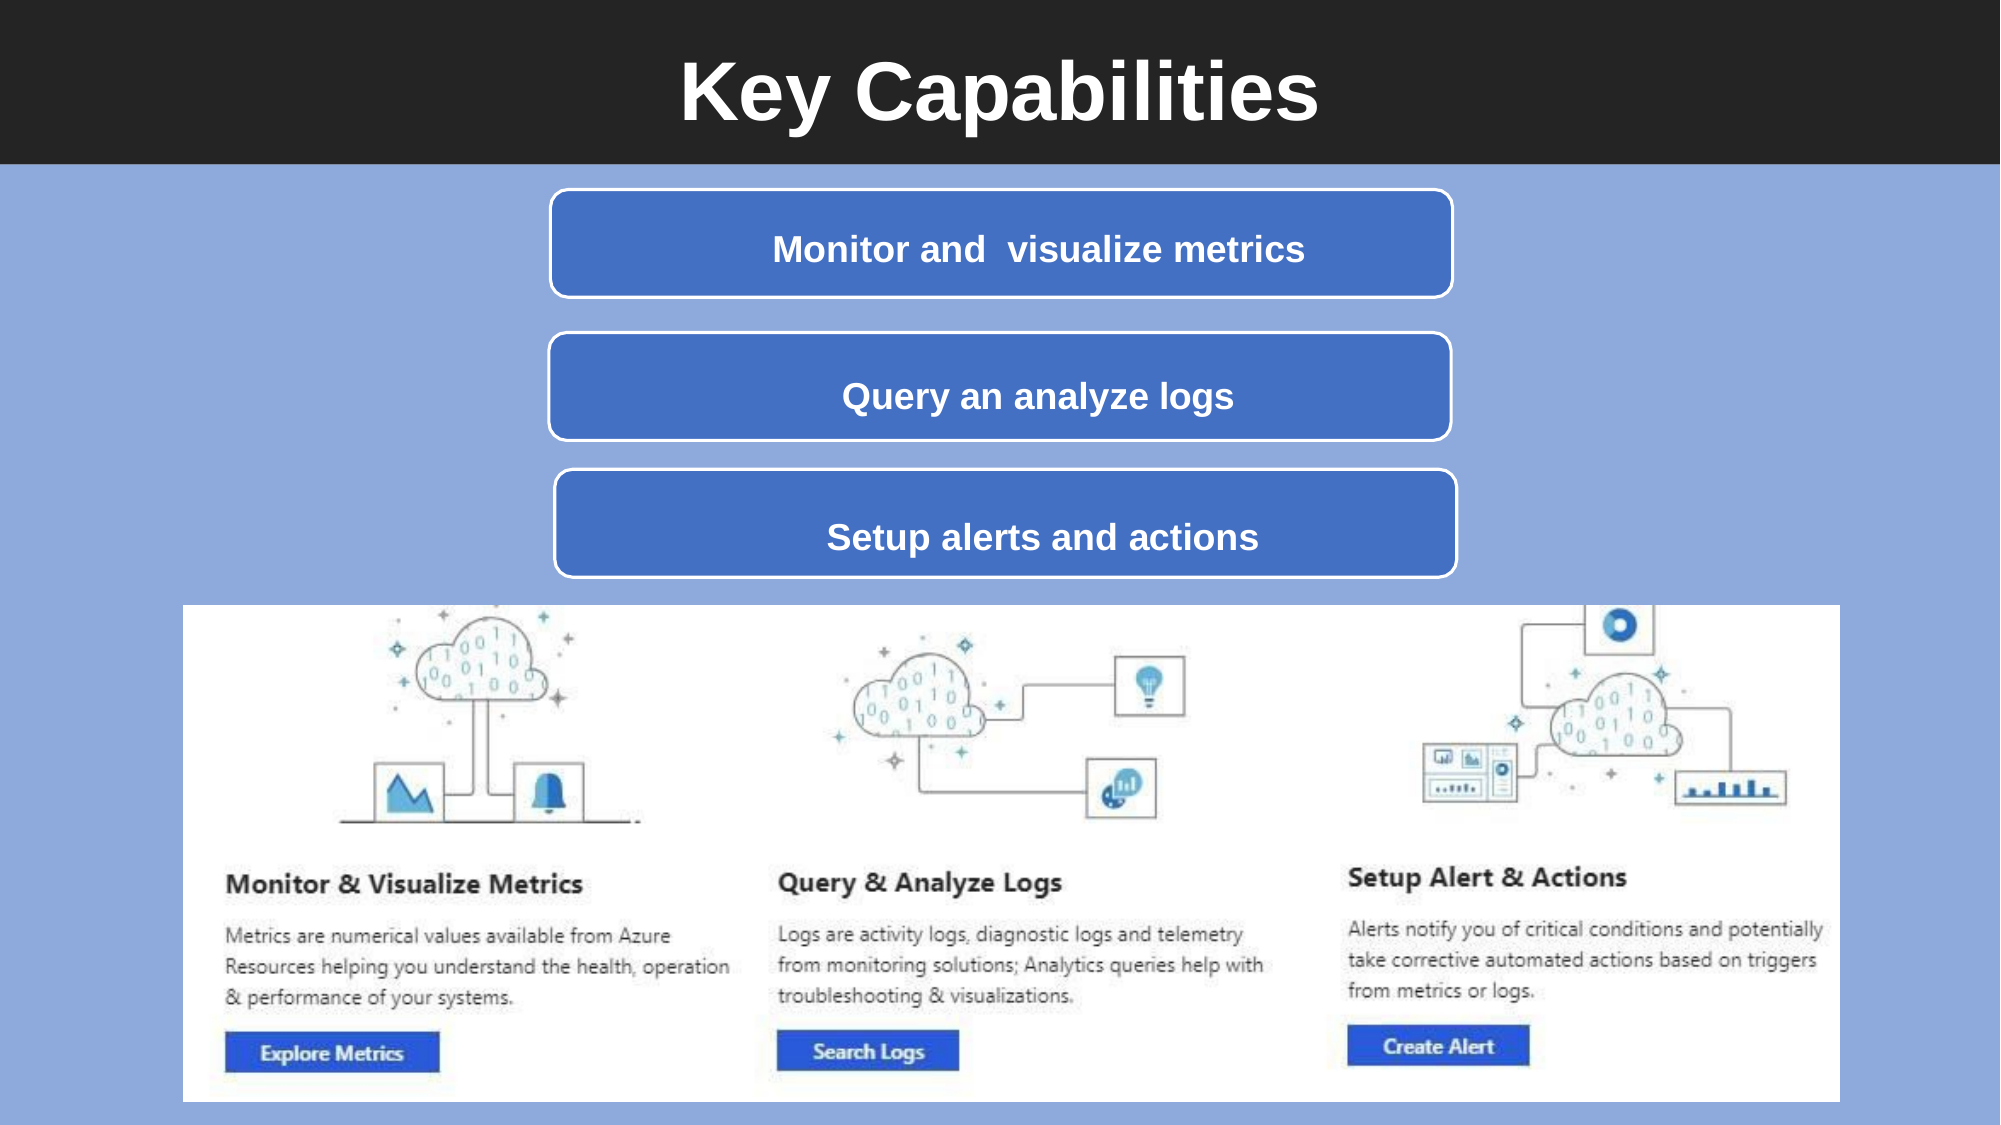

# Key Capabilities

Monitor and  visualize metrics

Query an analyze logs

Setup alerts and actions